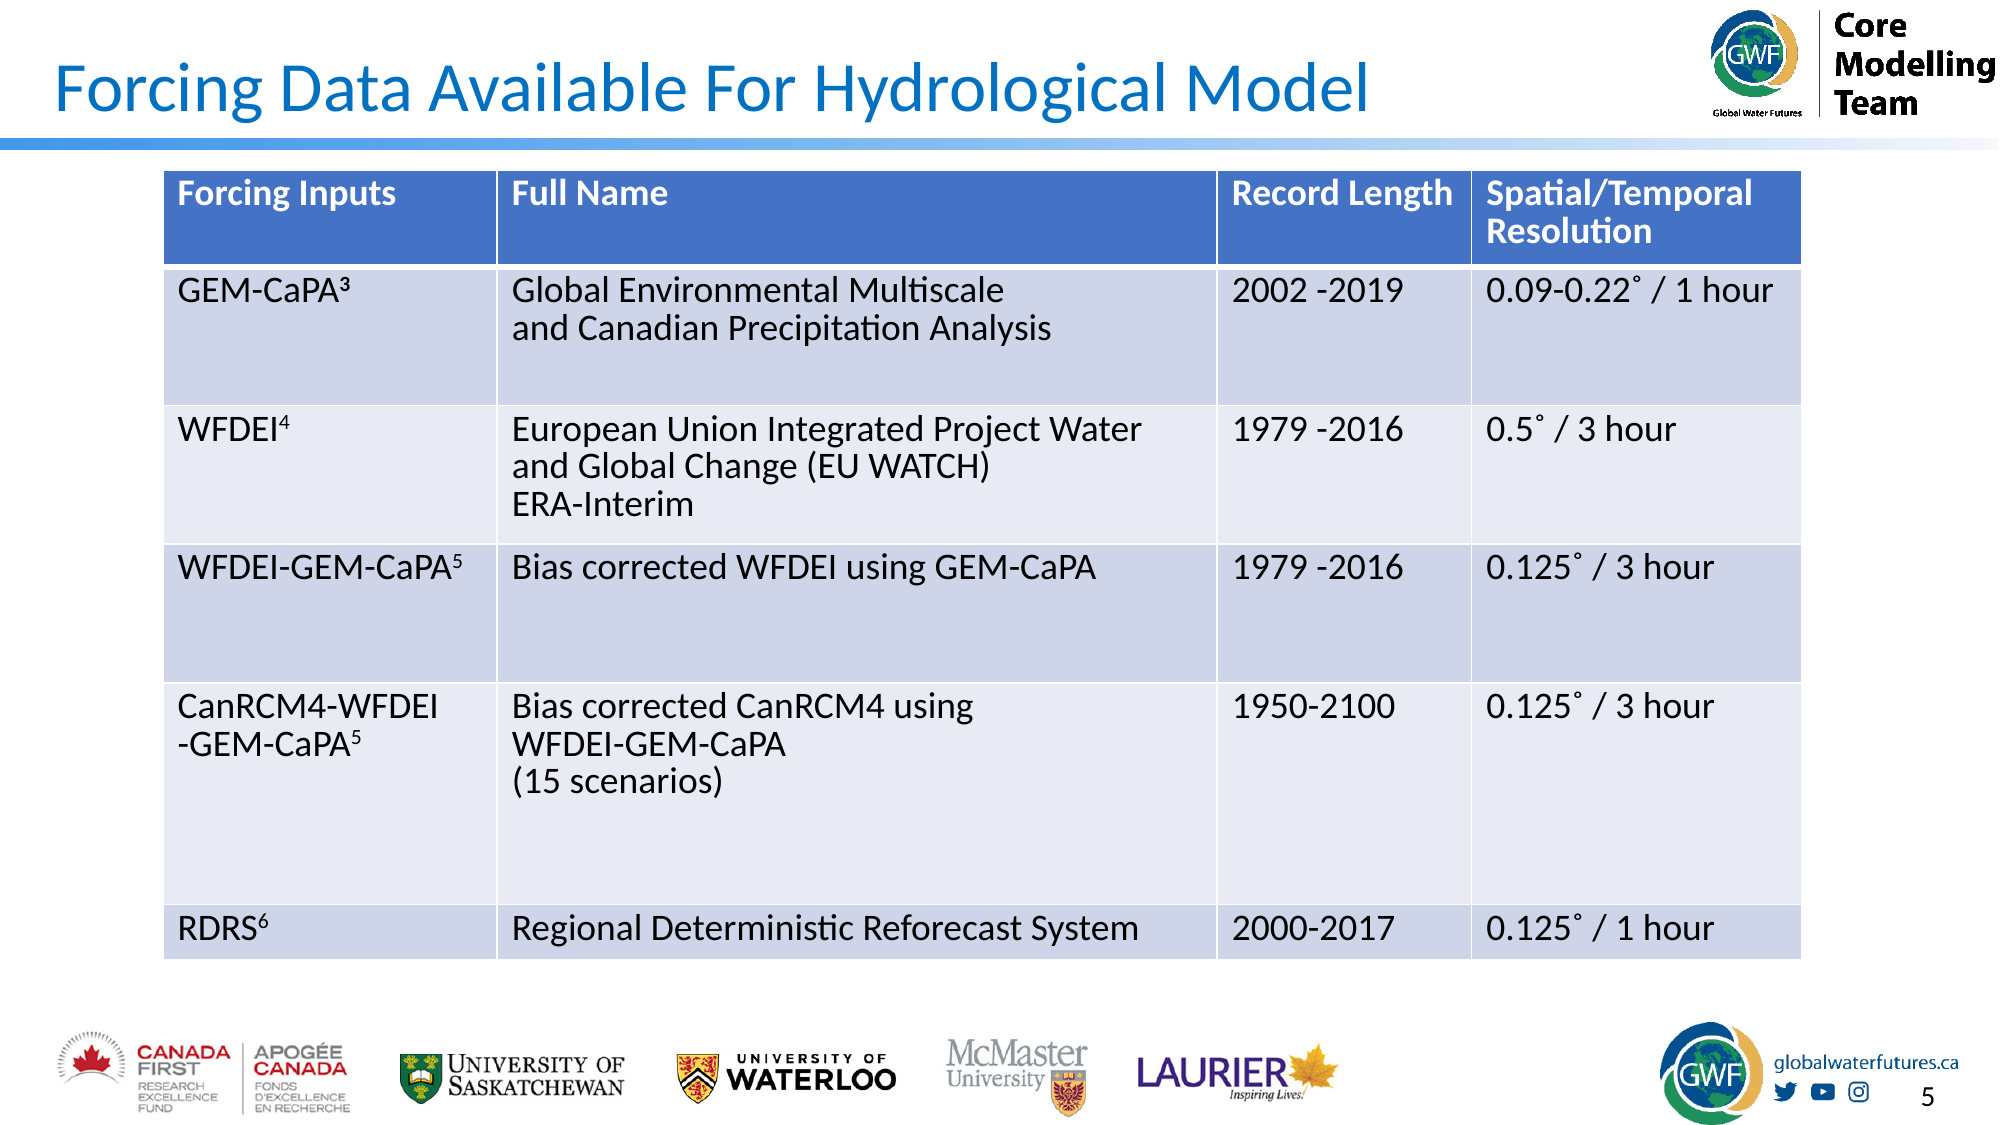

# Forcing Data Available For Hydrological Model
| Forcing Inputs | Full Name | Record Length | Spatial/Temporal Resolution |
| --- | --- | --- | --- |
| GEM-CaPA3 | Global Environmental Multiscale and Canadian Precipitation Analysis | 2002 -2019 | 0.09-0.22˚ / 1 hour |
| WFDEI4 | European Union Integrated Project Water and Global Change (EU WATCH) ERA-Interim | 1979 -2016 | 0.5˚ / 3 hour |
| WFDEI-GEM-CaPA5 | Bias corrected WFDEI using GEM-CaPA | 1979 -2016 | 0.125˚ / 3 hour |
| CanRCM4-WFDEI -GEM-CaPA5 | Bias corrected CanRCM4 using WFDEI-GEM-CaPA (15 scenarios) | 1950-2100 | 0.125˚ / 3 hour |
| RDRS6 | Regional Deterministic Reforecast System | 2000-2017 | 0.125˚ / 1 hour |
5